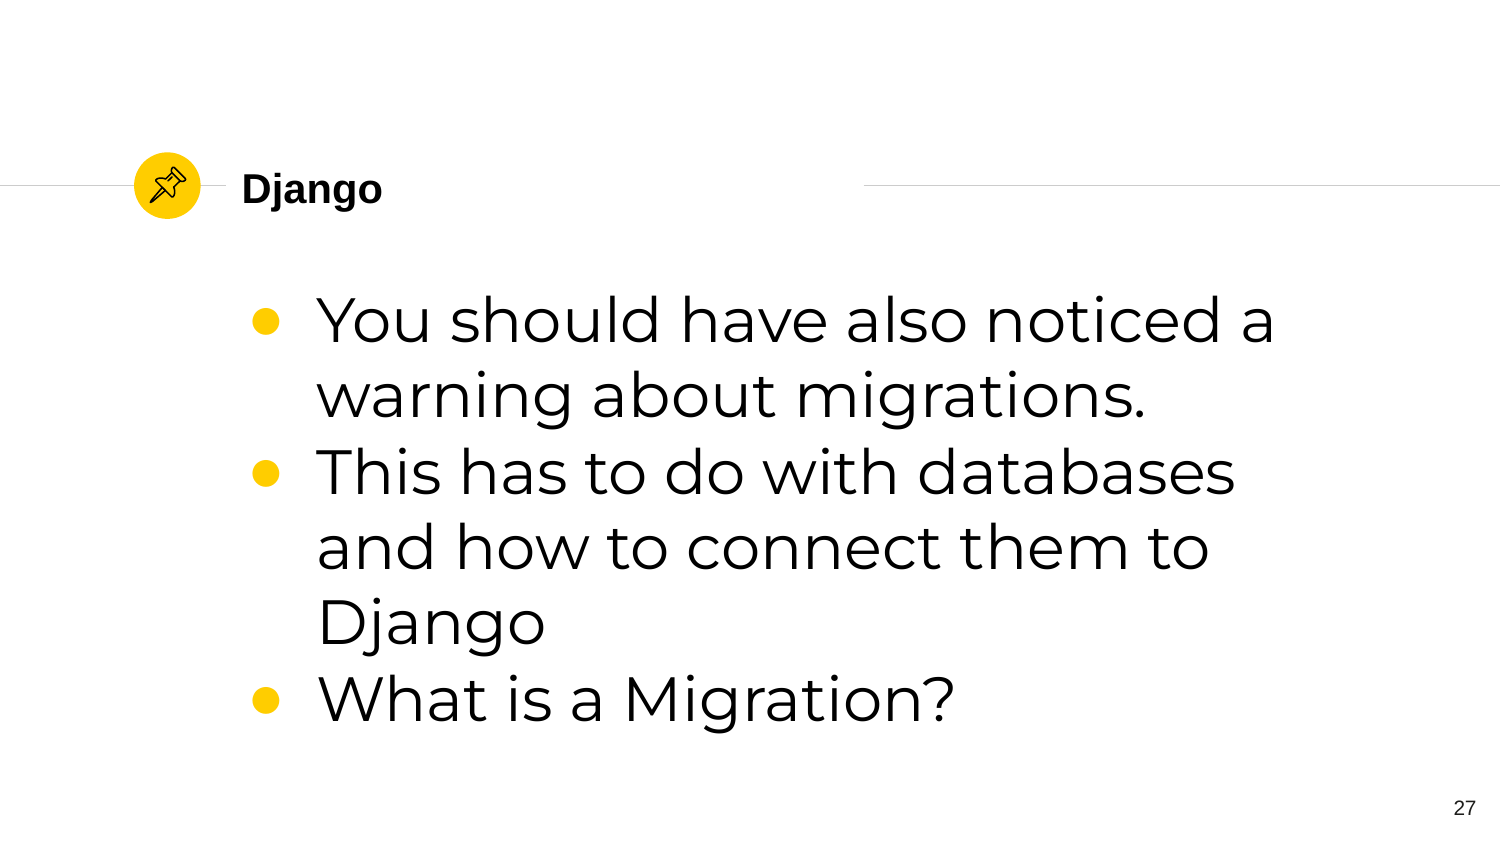

# Django

You should have also noticed a warning about migrations.
This has to do with databases and how to connect them to Django
What is a Migration?
27